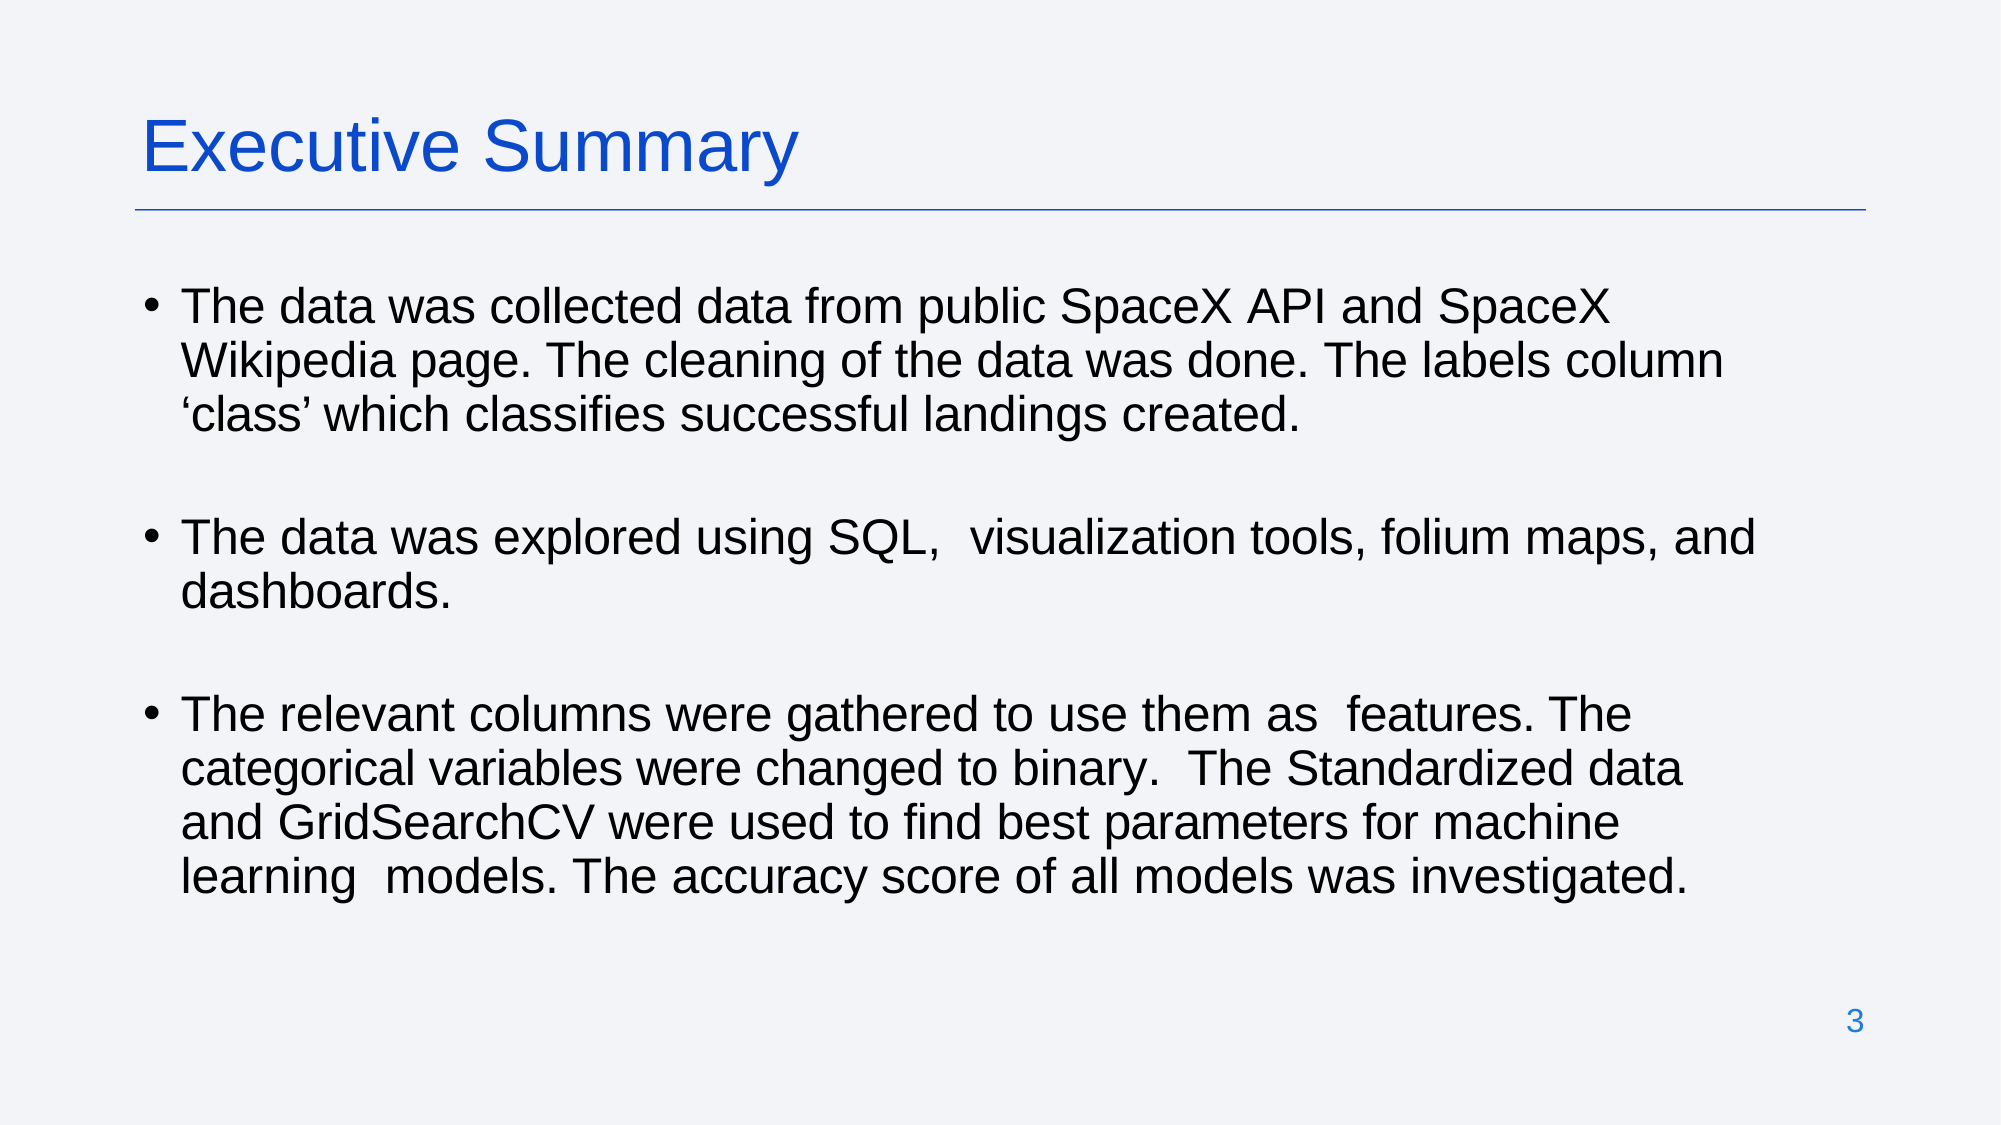

Executive Summary
The data was collected data from public SpaceX API and SpaceX Wikipedia page. The cleaning of the data was done. The labels column ‘class’ which classifies successful landings created.

The data was explored using SQL,  visualization tools, folium maps, and dashboards.

The relevant columns were gathered to use them as  features. The categorical variables were changed to binary.  The Standardized data and GridSearchCV were used to find best parameters for machine learning  models. The accuracy score of all models was investigated.
3